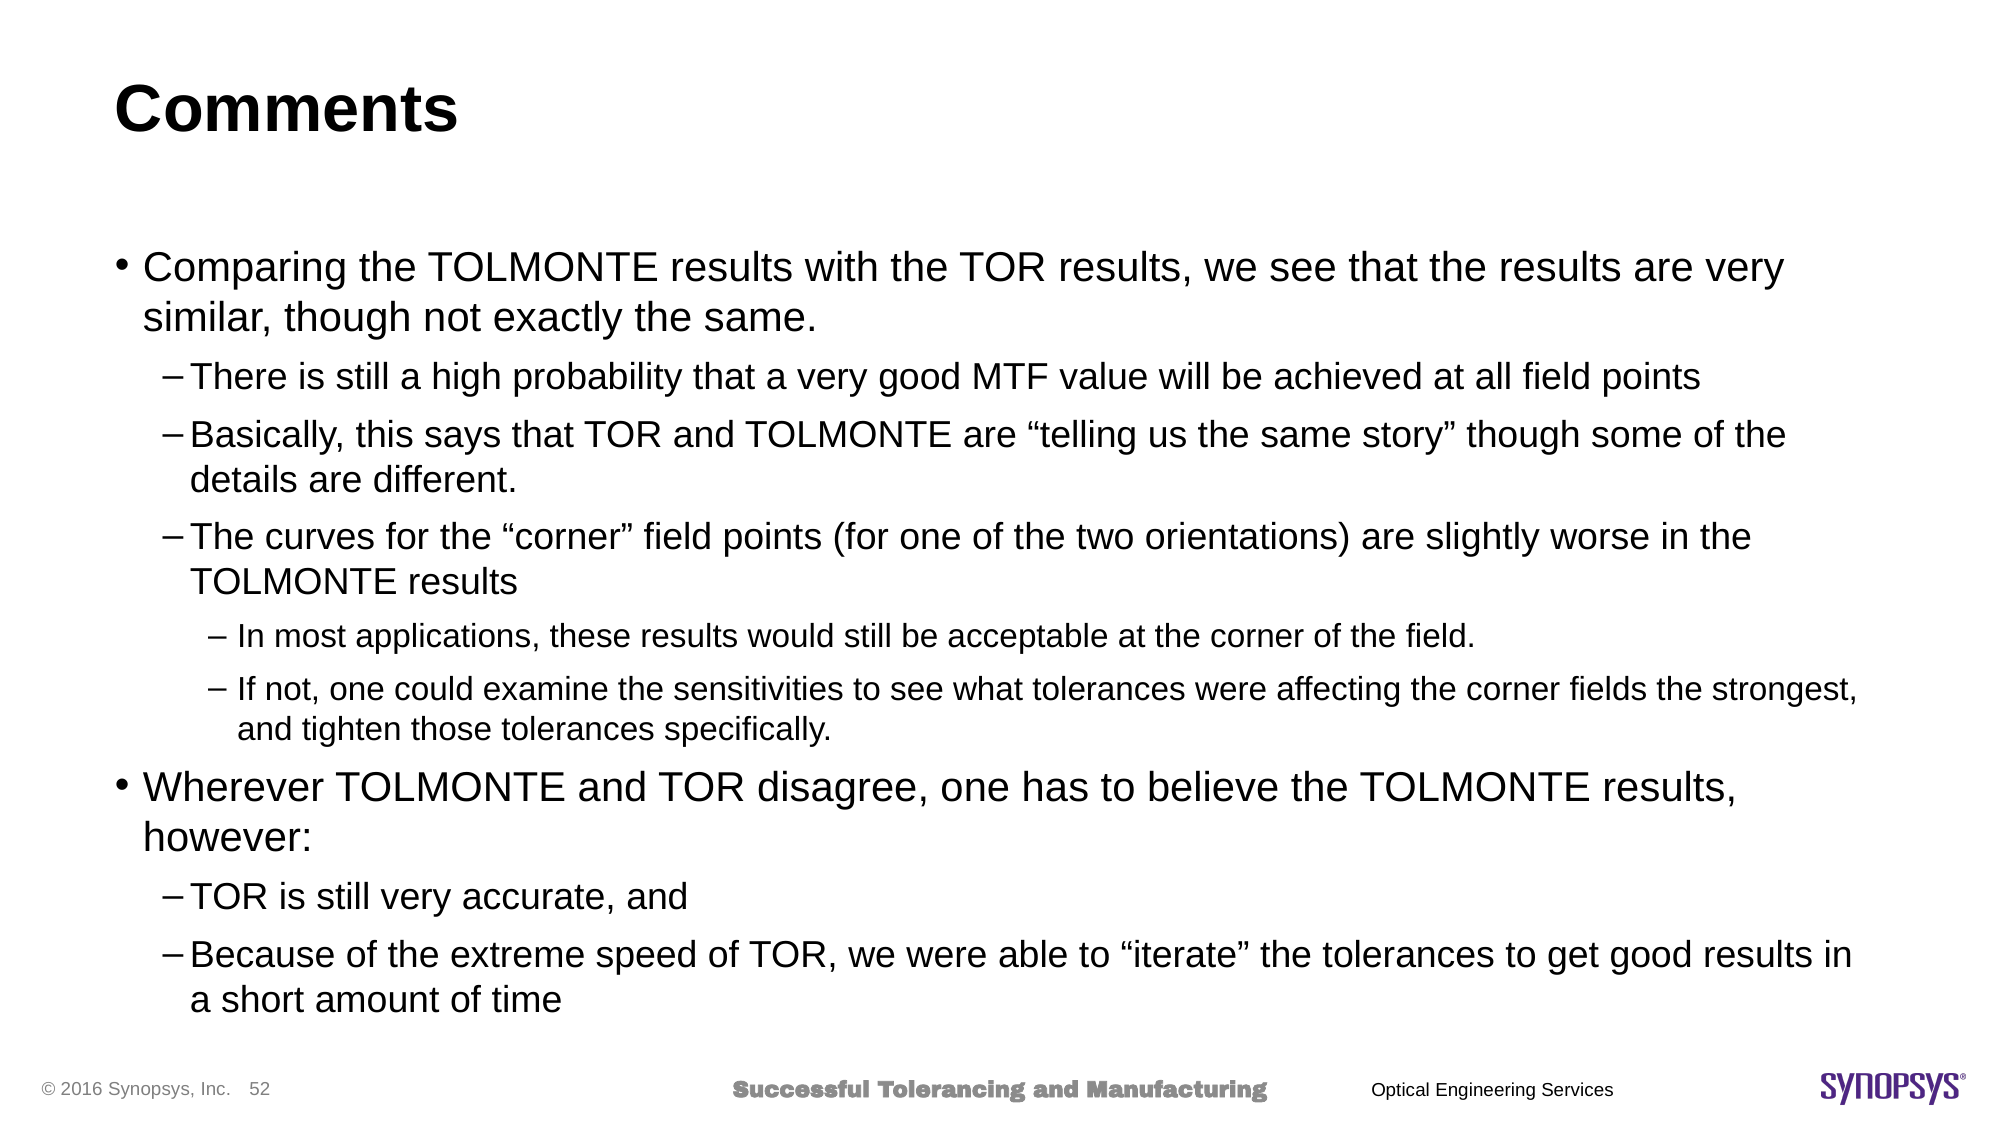

# Comments
Comparing the TOLMONTE results with the TOR results, we see that the results are very similar, though not exactly the same.
There is still a high probability that a very good MTF value will be achieved at all field points
Basically, this says that TOR and TOLMONTE are “telling us the same story” though some of the details are different.
The curves for the “corner” field points (for one of the two orientations) are slightly worse in the TOLMONTE results
In most applications, these results would still be acceptable at the corner of the field.
If not, one could examine the sensitivities to see what tolerances were affecting the corner fields the strongest, and tighten those tolerances specifically.
Wherever TOLMONTE and TOR disagree, one has to believe the TOLMONTE results, however:
TOR is still very accurate, and
Because of the extreme speed of TOR, we were able to “iterate” the tolerances to get good results in a short amount of time

Successful Tolerancing and Manufacturing